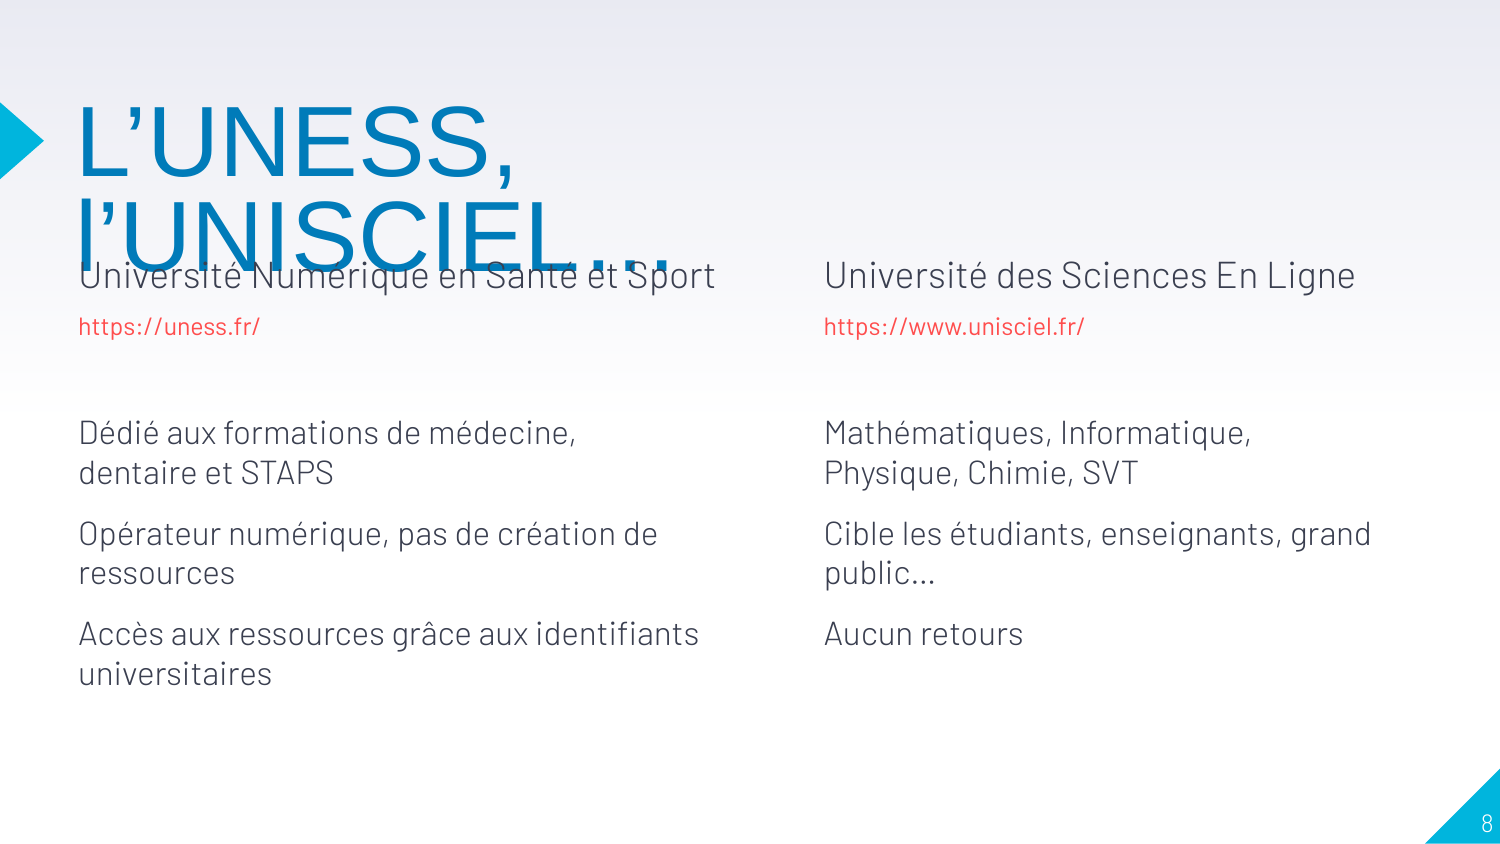

# L’UNESS, l’UNISCIEL…
Université Numérique en Santé et Sport

Dédié aux formations de médecine,
dentaire et STAPS
Opérateur numérique, pas de création de ressources
Accès aux ressources grâce aux identifiants universitaires

Université des Sciences En Ligne

Mathématiques, Informatique, Physique, Chimie, SVT
Cible les étudiants, enseignants, grand public…
Aucun retours
https://uness.fr/

https://www.unisciel.fr/

8